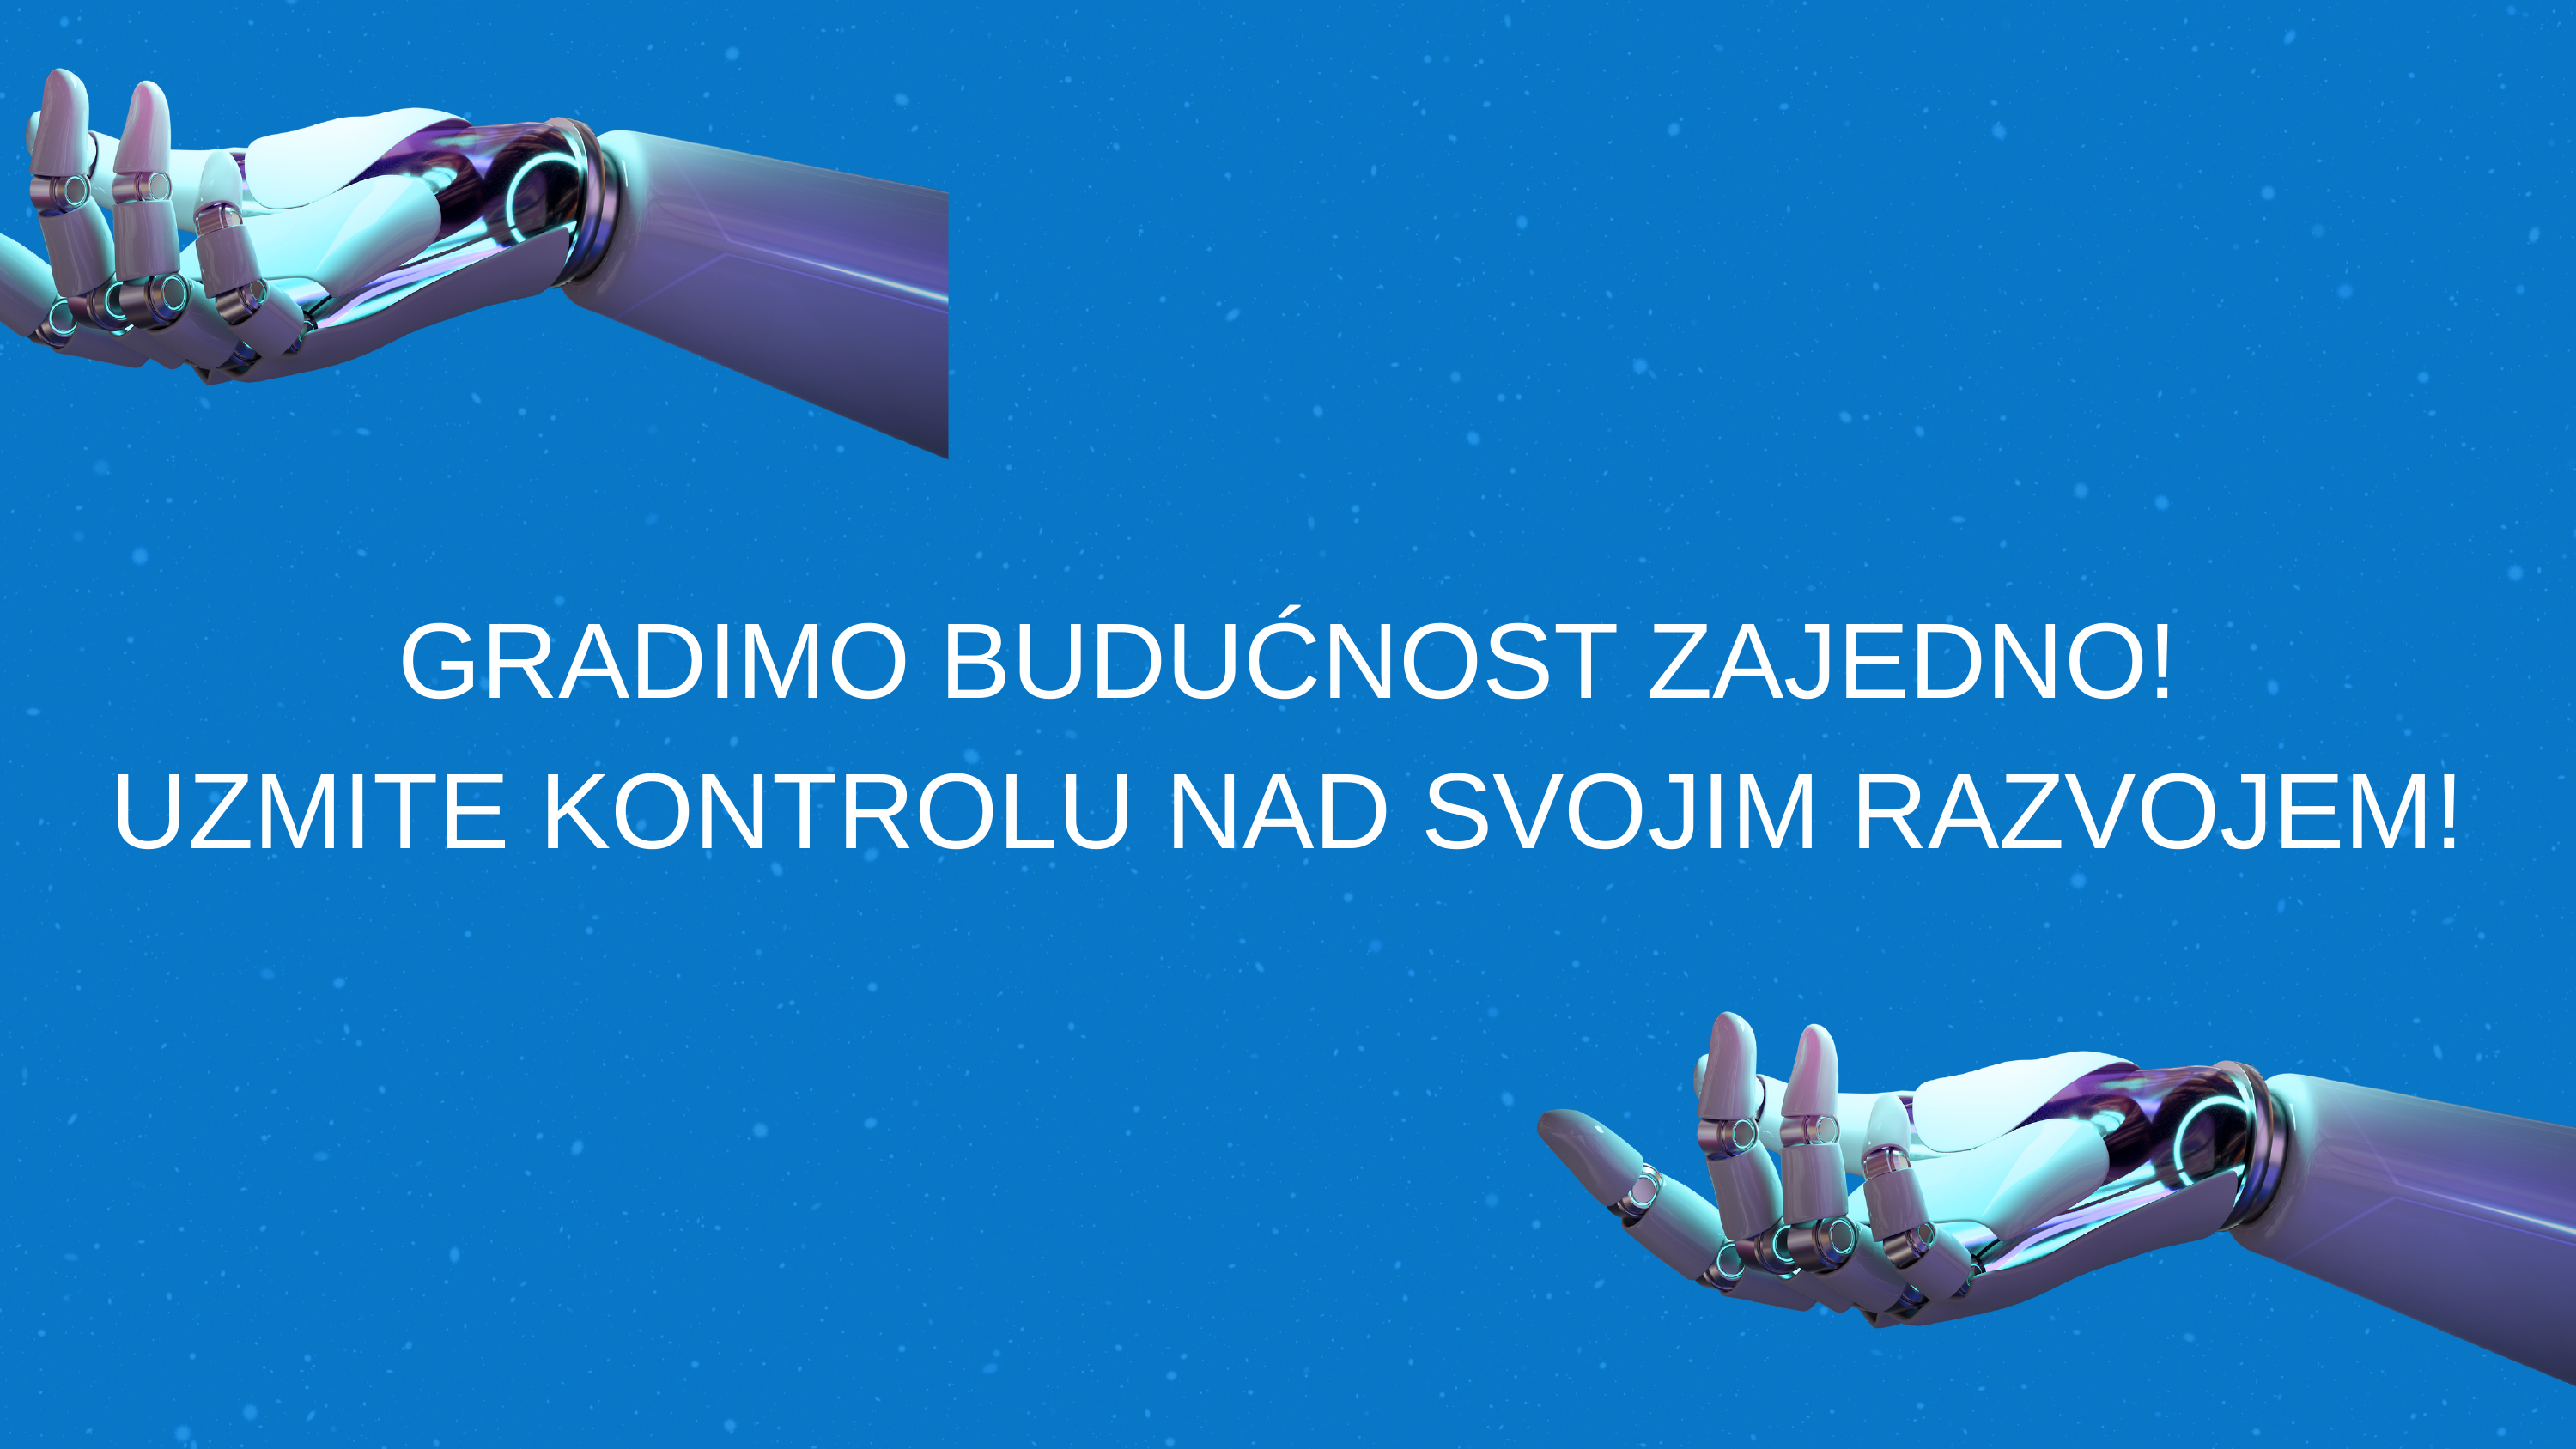

GRADIMO BUDUĆNOST ZAJEDNO!
UZMITE KONTROLU NAD SVOJIM RAZVOJEM!